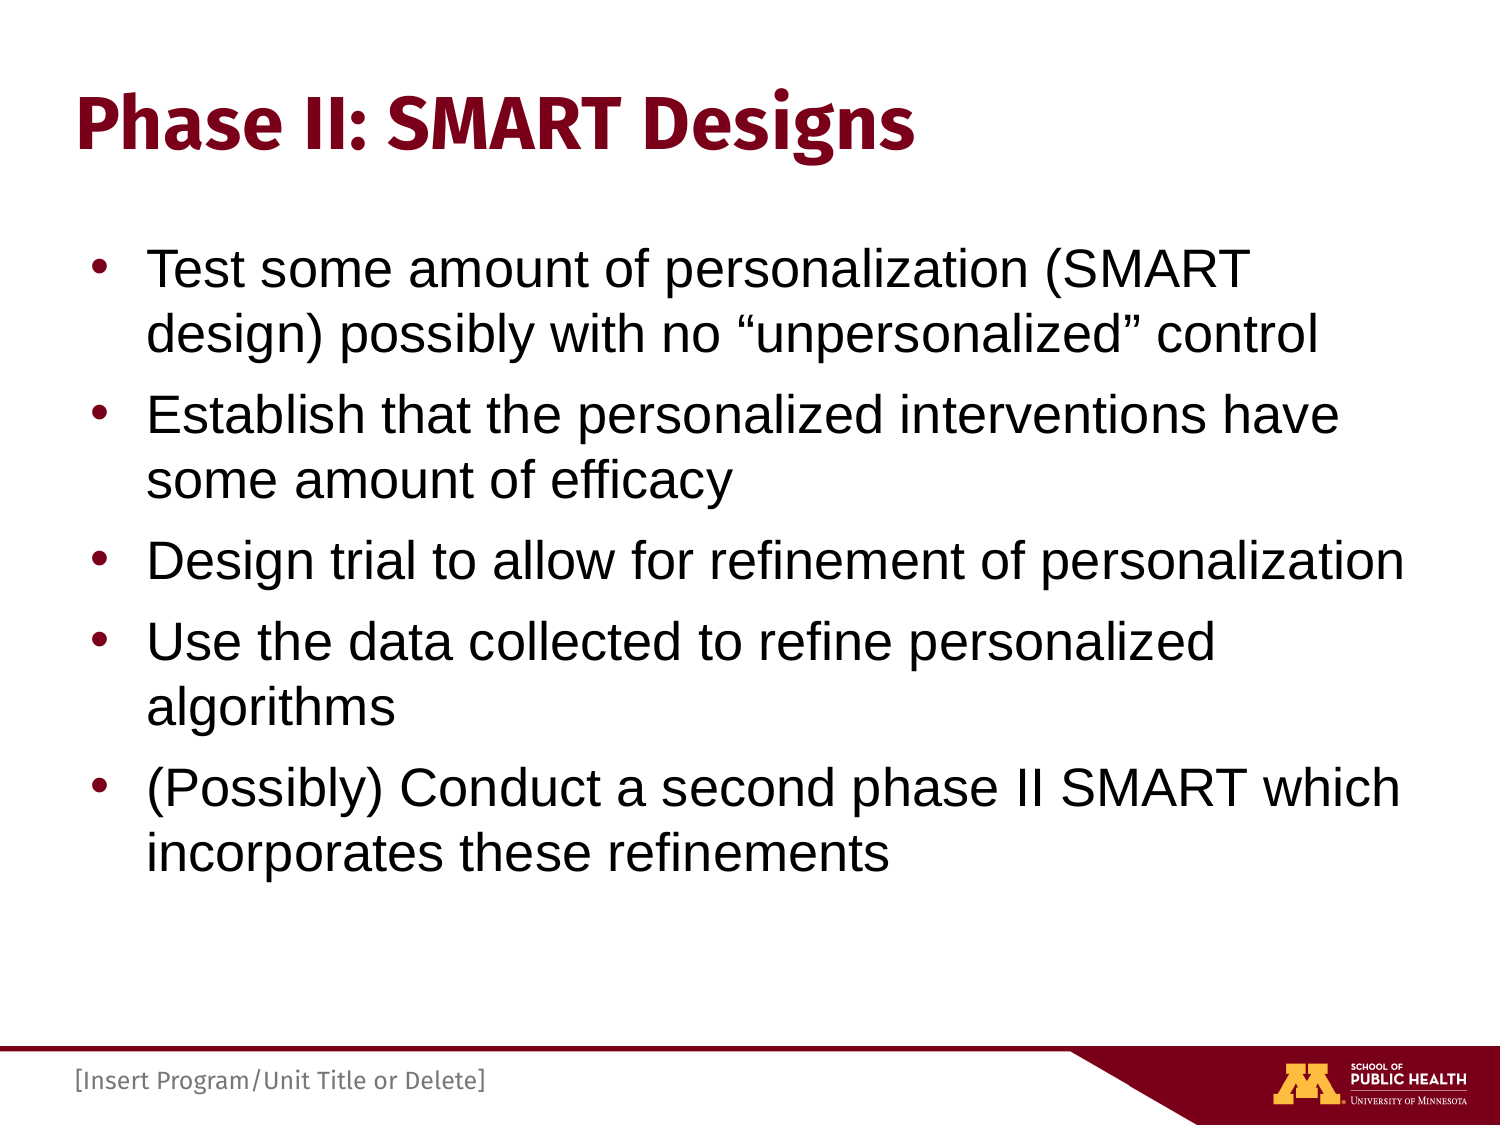

# Phase II: SMART Designs
Test some amount of personalization (SMART design) possibly with no “unpersonalized” control
Establish that the personalized interventions have some amount of efficacy
Design trial to allow for refinement of personalization
Use the data collected to refine personalized algorithms
(Possibly) Conduct a second phase II SMART which incorporates these refinements

[Insert Program/Unit Title or Delete]